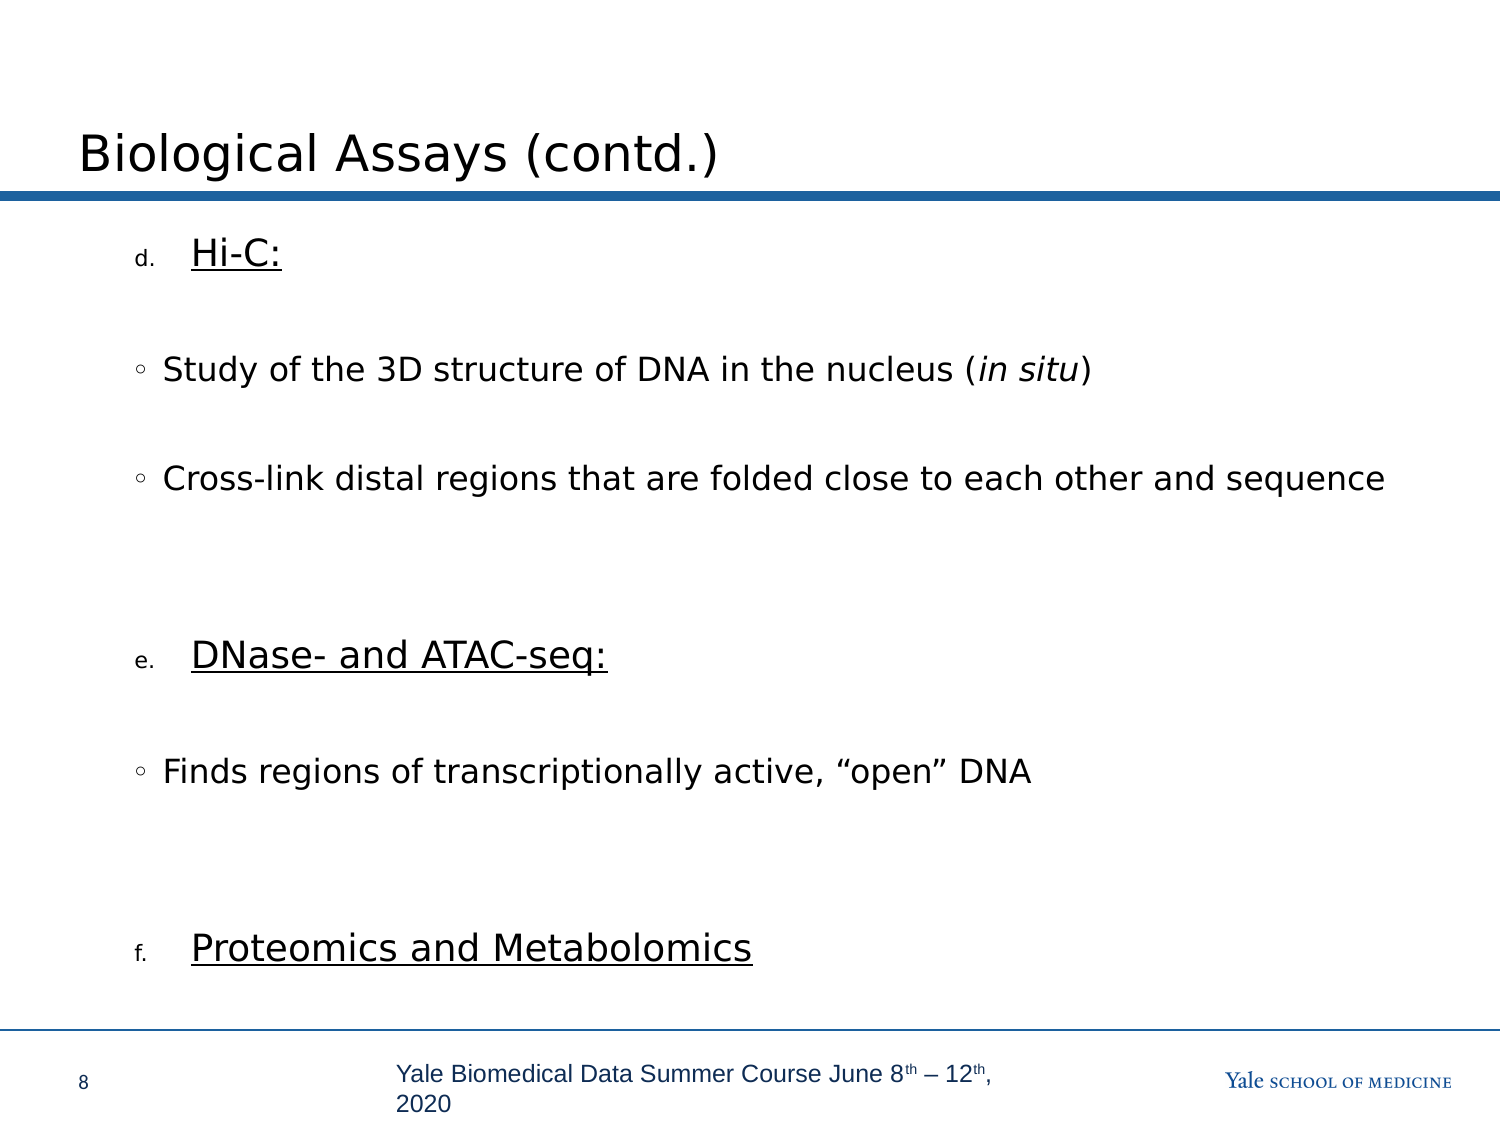

# Biological Assays (contd.)
Hi-C:

Study of the 3D structure of DNA in the nucleus (in situ)

Cross-link distal regions that are folded close to each other and sequence

DNase- and ATAC-seq:

Finds regions of transcriptionally active, “open” DNA

Proteomics and Metabolomics

Yale Biomedical Data Summer Course June 8th – 12th, 2020
8